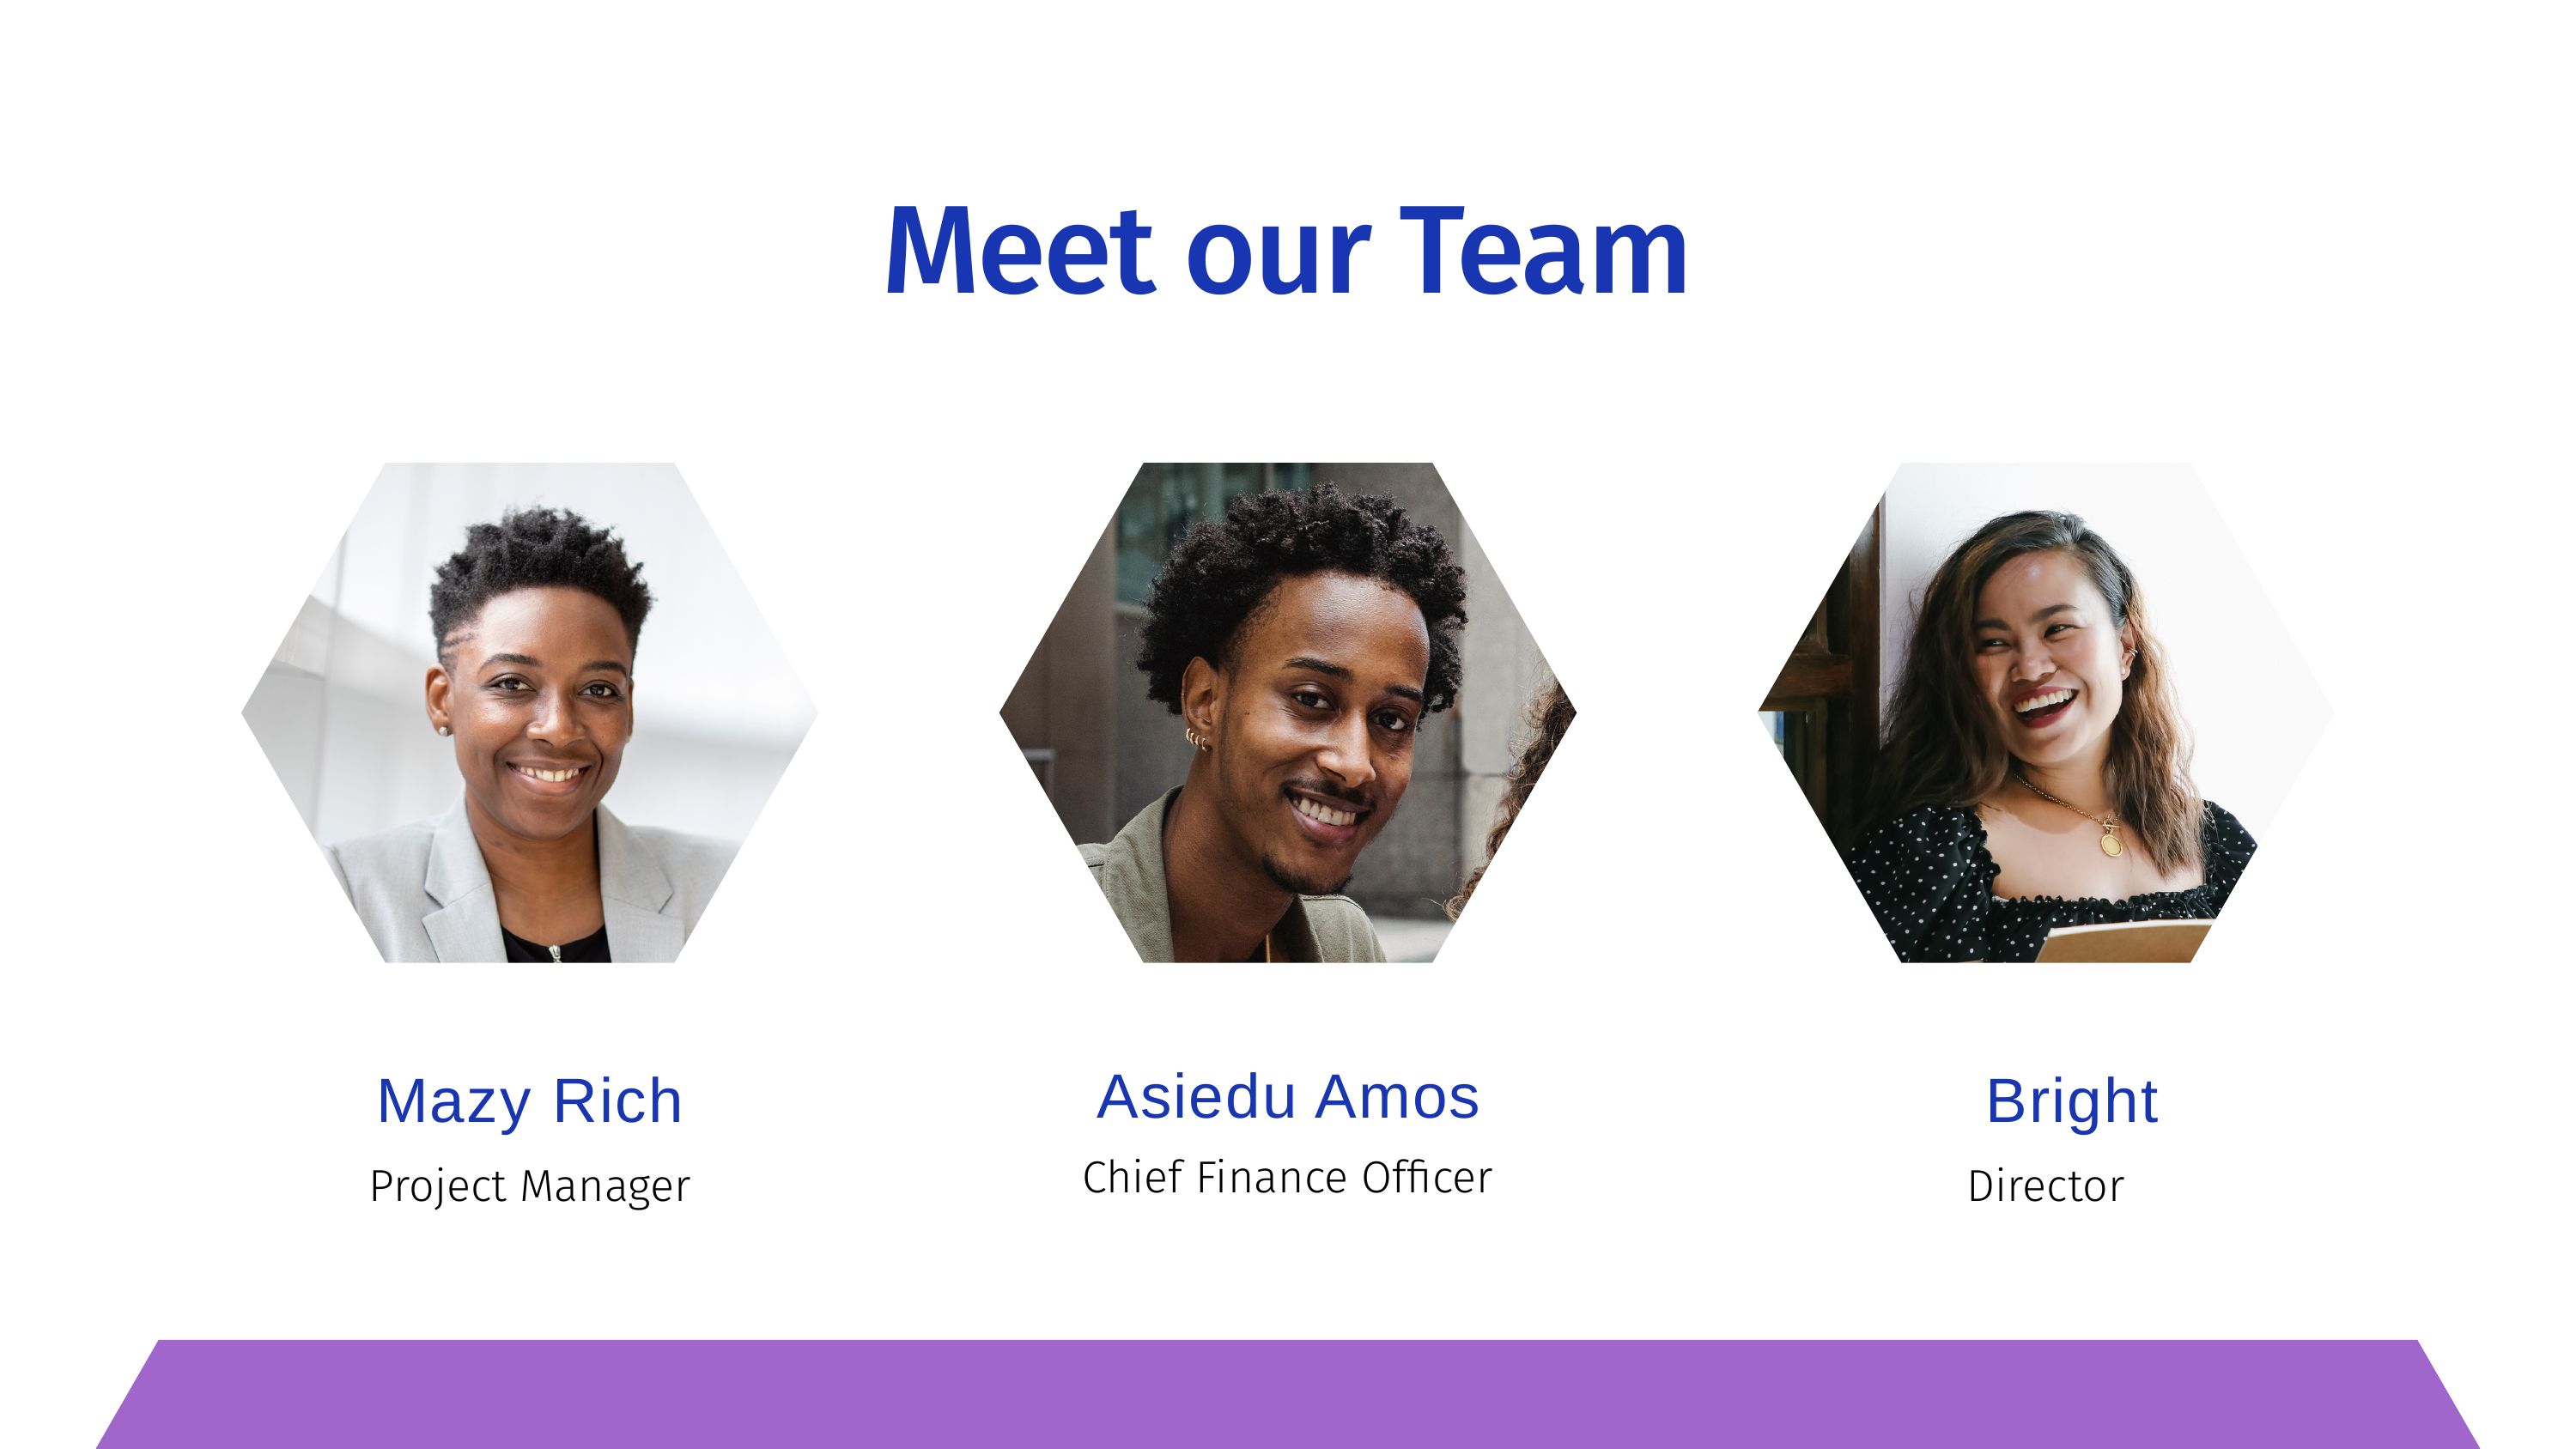

Meet our Team

Asiedu Amos
Chief Finance Officer
Mazy Rich
Project Manager
Bright
Director